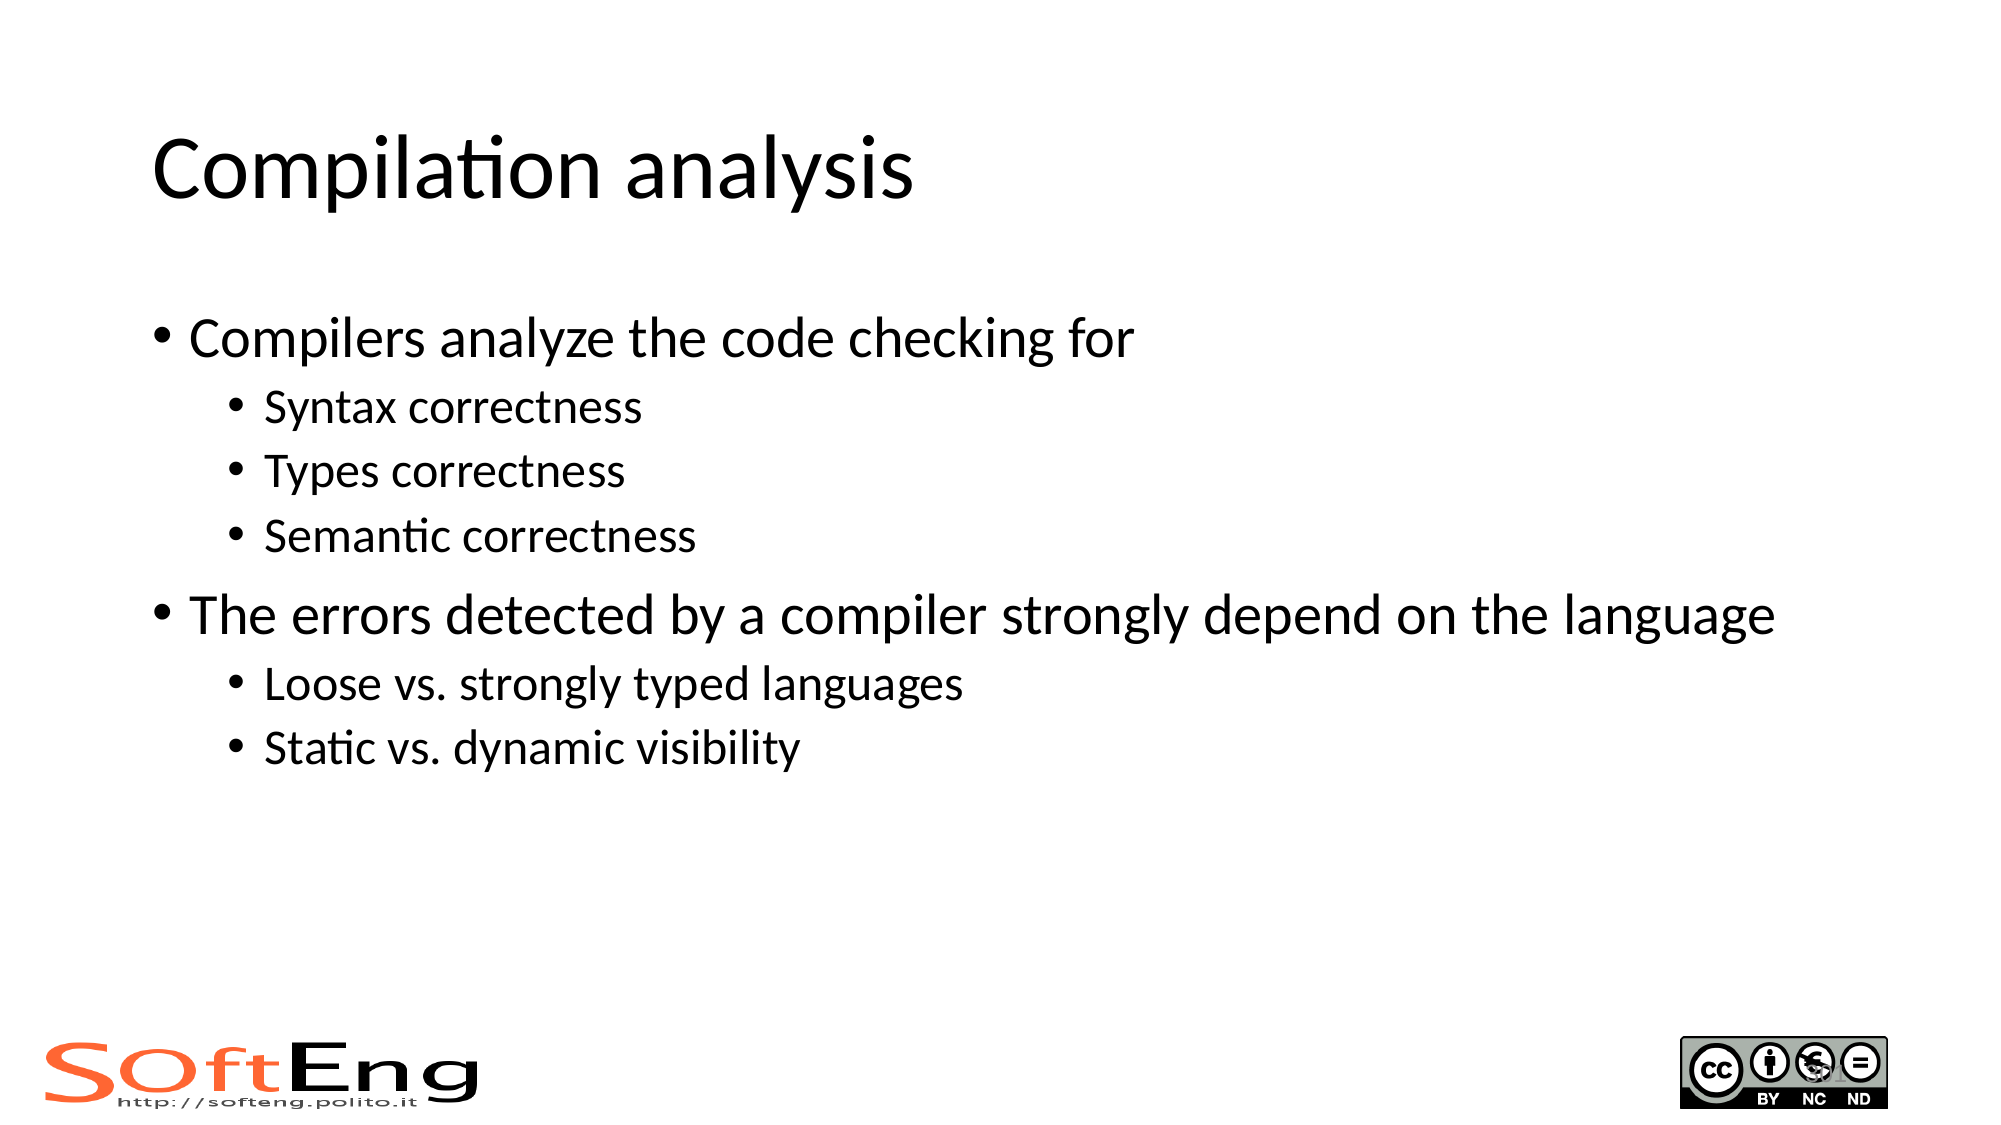

# Compilation analysis
Compilers analyze the code checking for
Syntax correctness
Types correctness
Semantic correctness
The errors detected by a compiler strongly depend on the language
Loose vs. strongly typed languages
Static vs. dynamic visibility
301